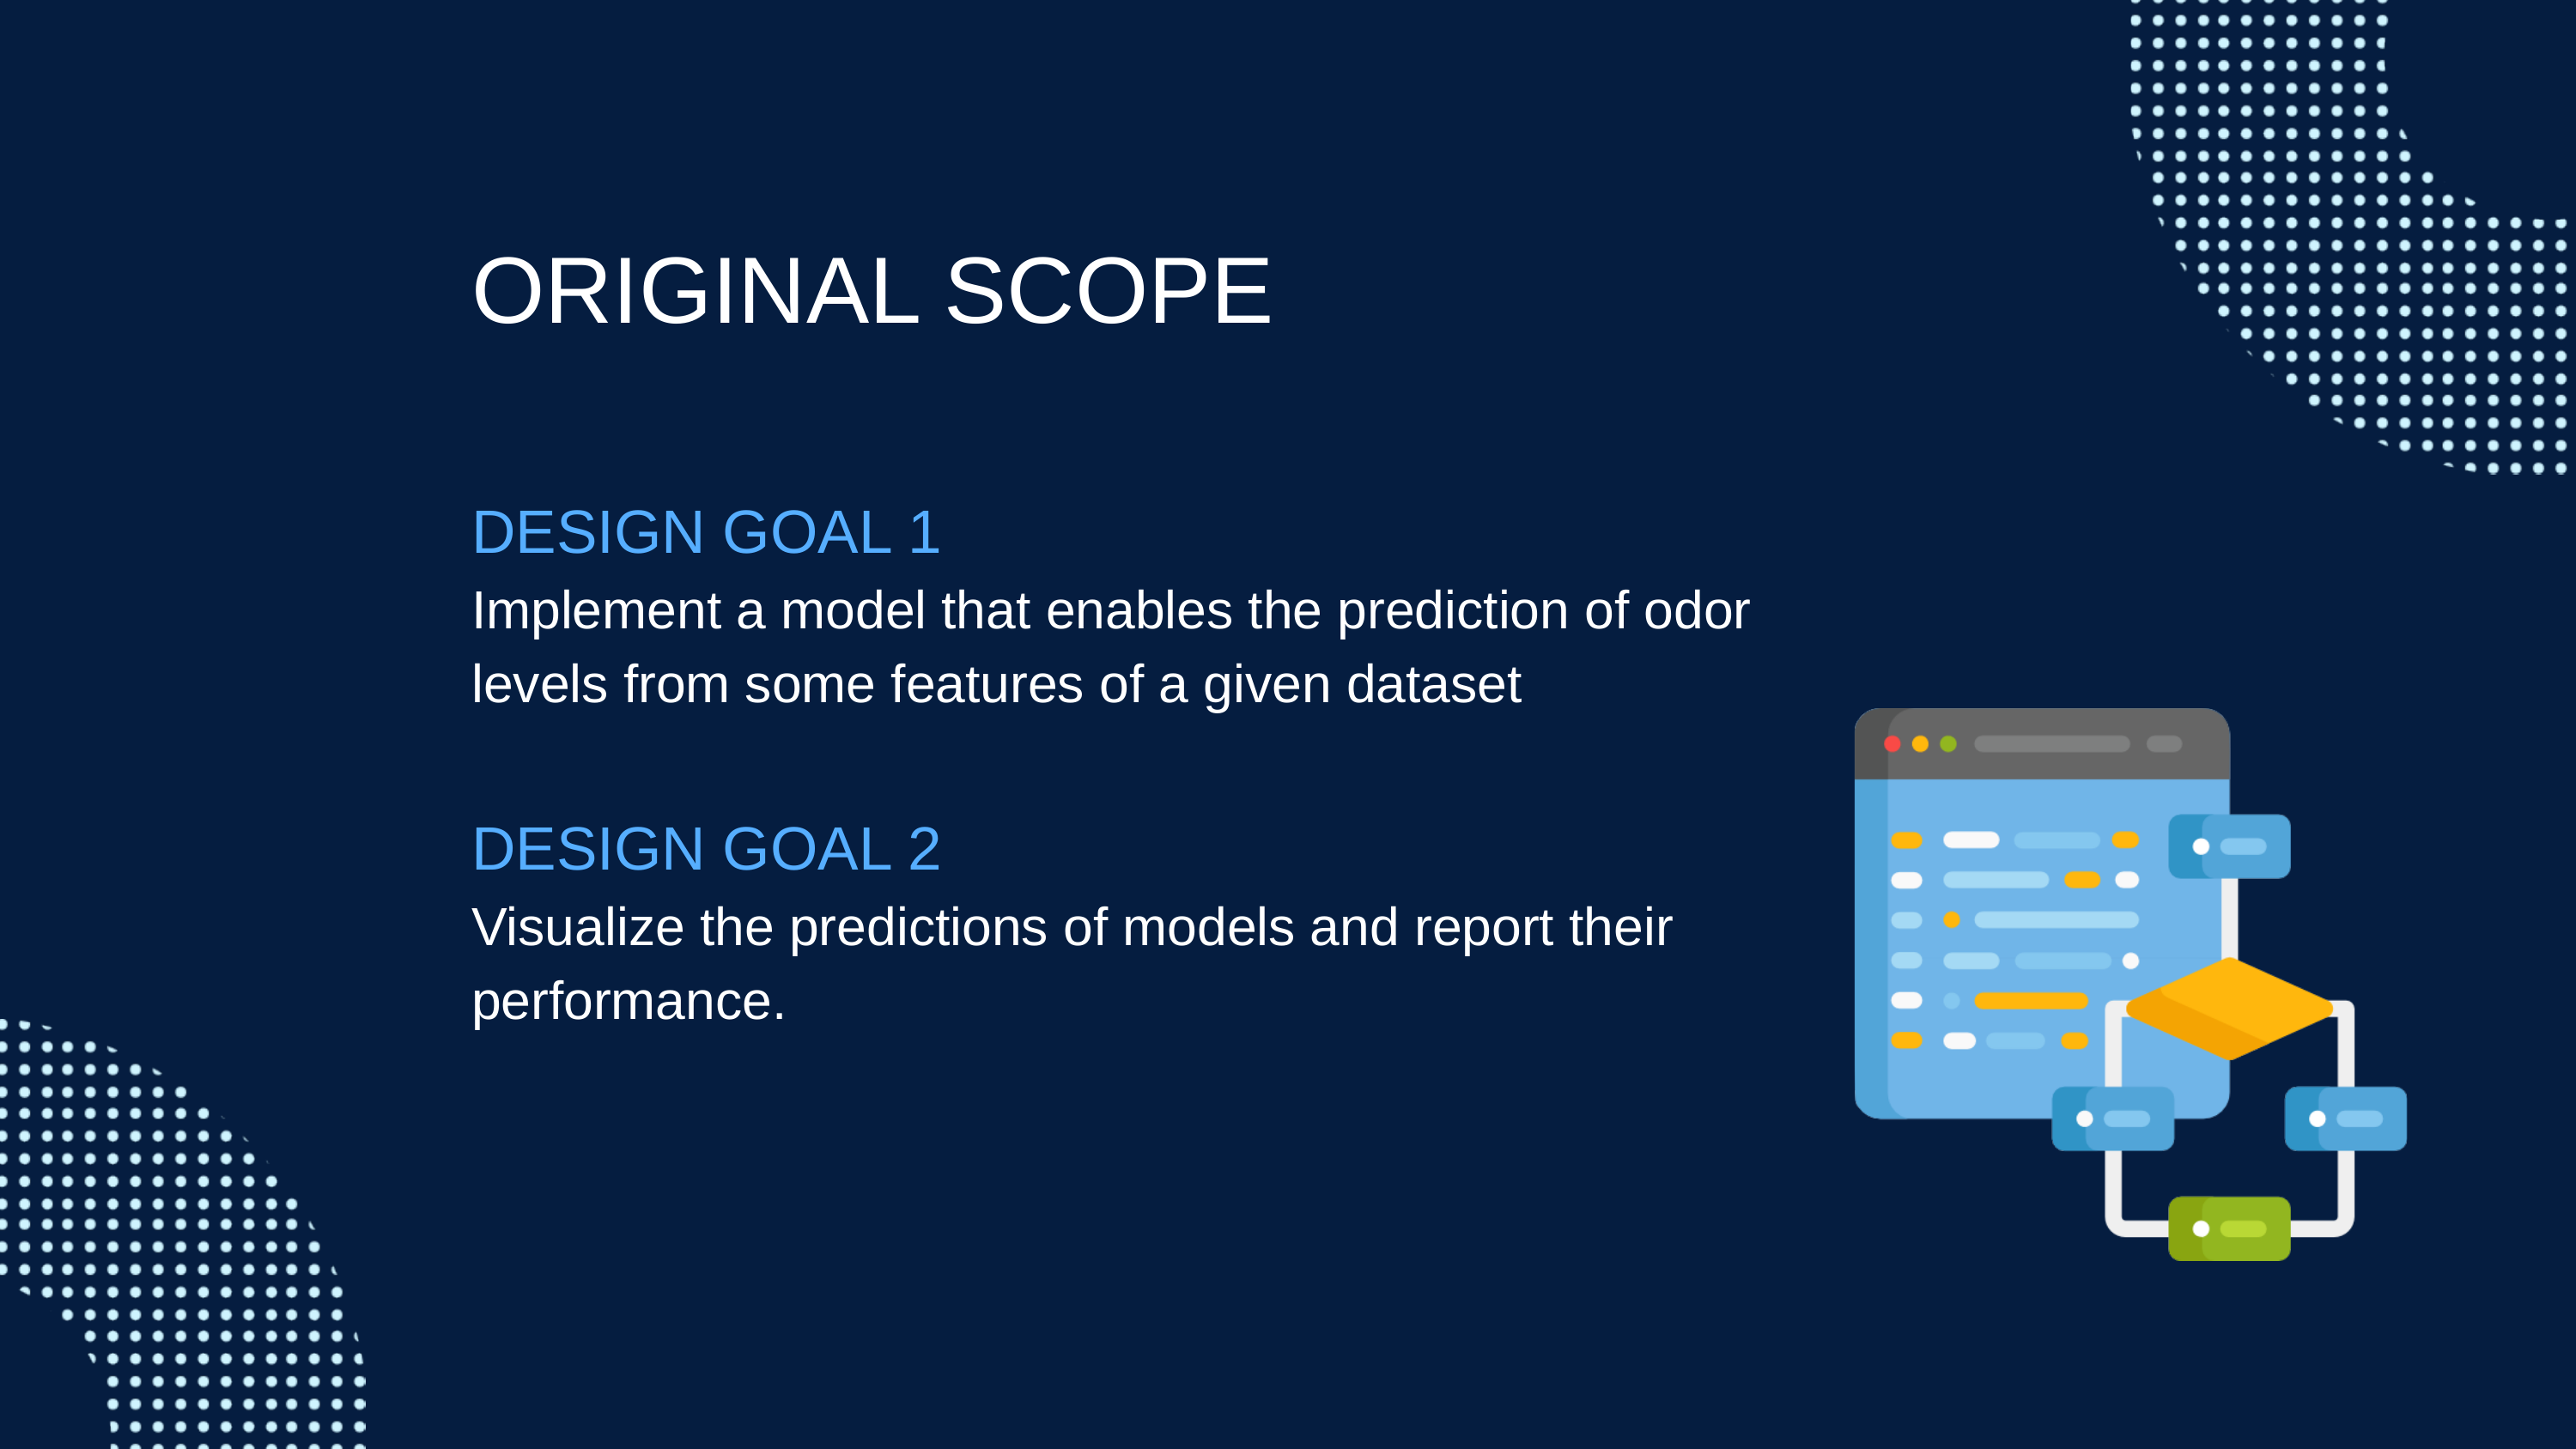

ORIGINAL SCOPE
DESIGN GOAL 1
Implement a model that enables the prediction of odor levels from some features of a given dataset

DESIGN GOAL 2
Visualize the predictions of models and report their performance.